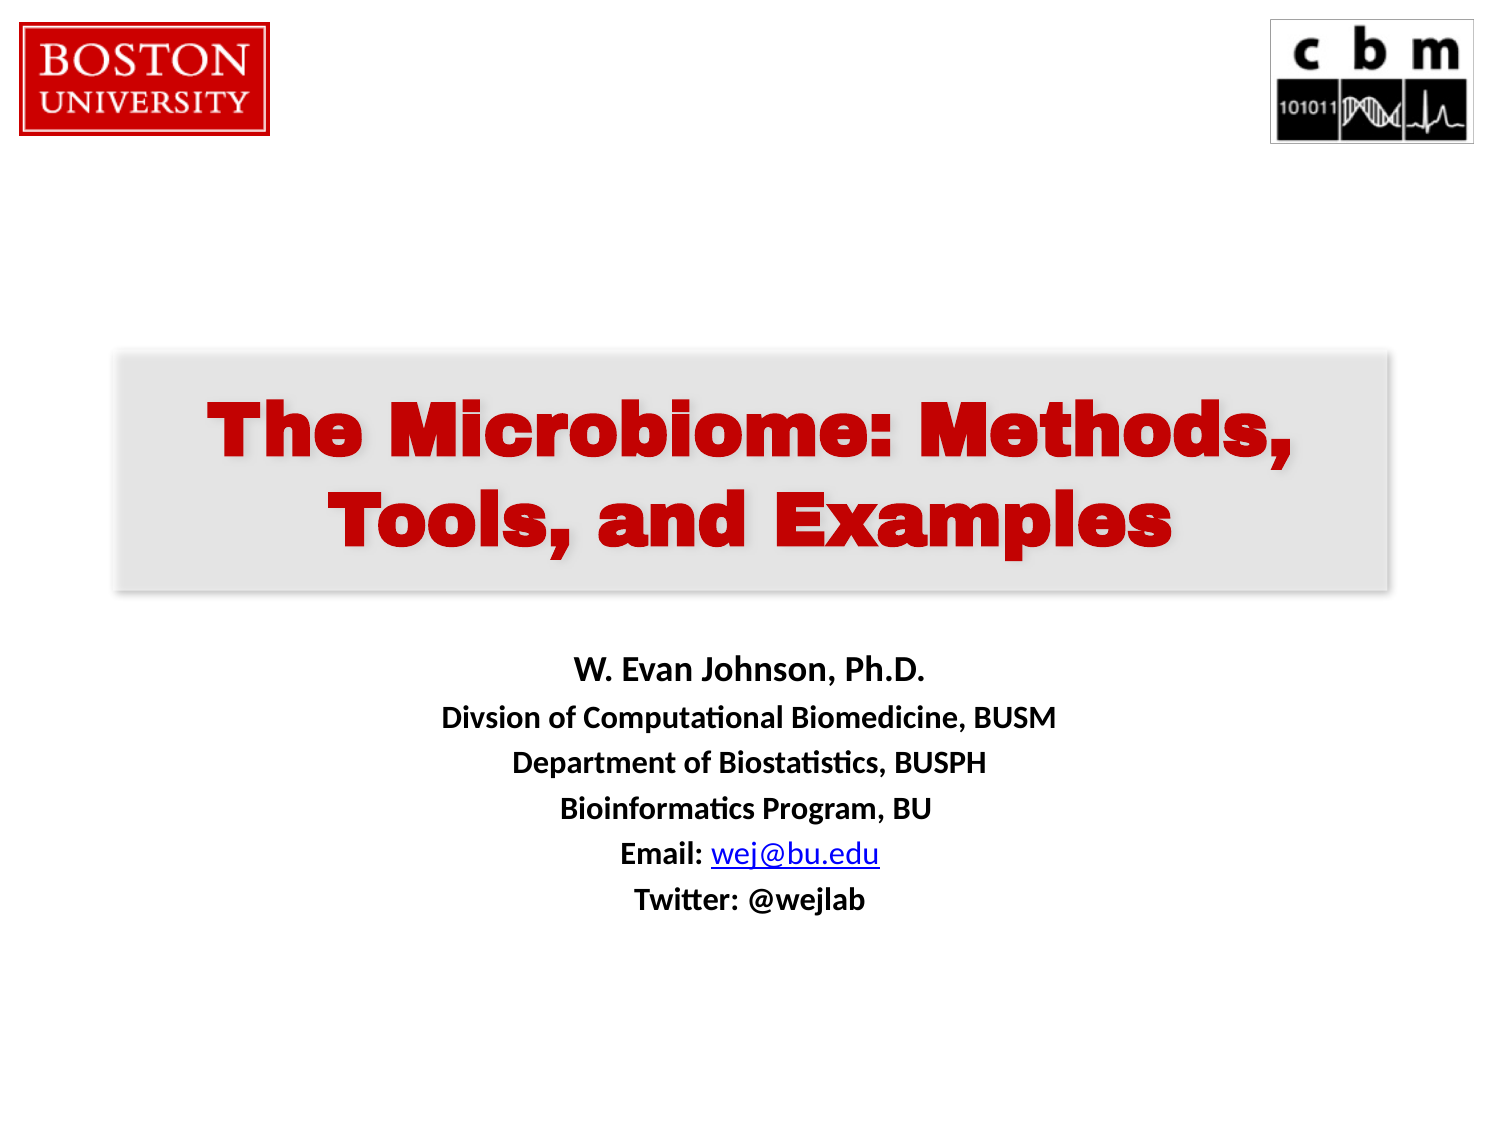

# The Microbiome: Methods, Tools, and Examples
W. Evan Johnson, Ph.D.
Divsion of Computational Biomedicine, BUSM
Department of Biostatistics, BUSPH
Bioinformatics Program, BU
Email: wej@bu.edu
Twitter: @wejlab